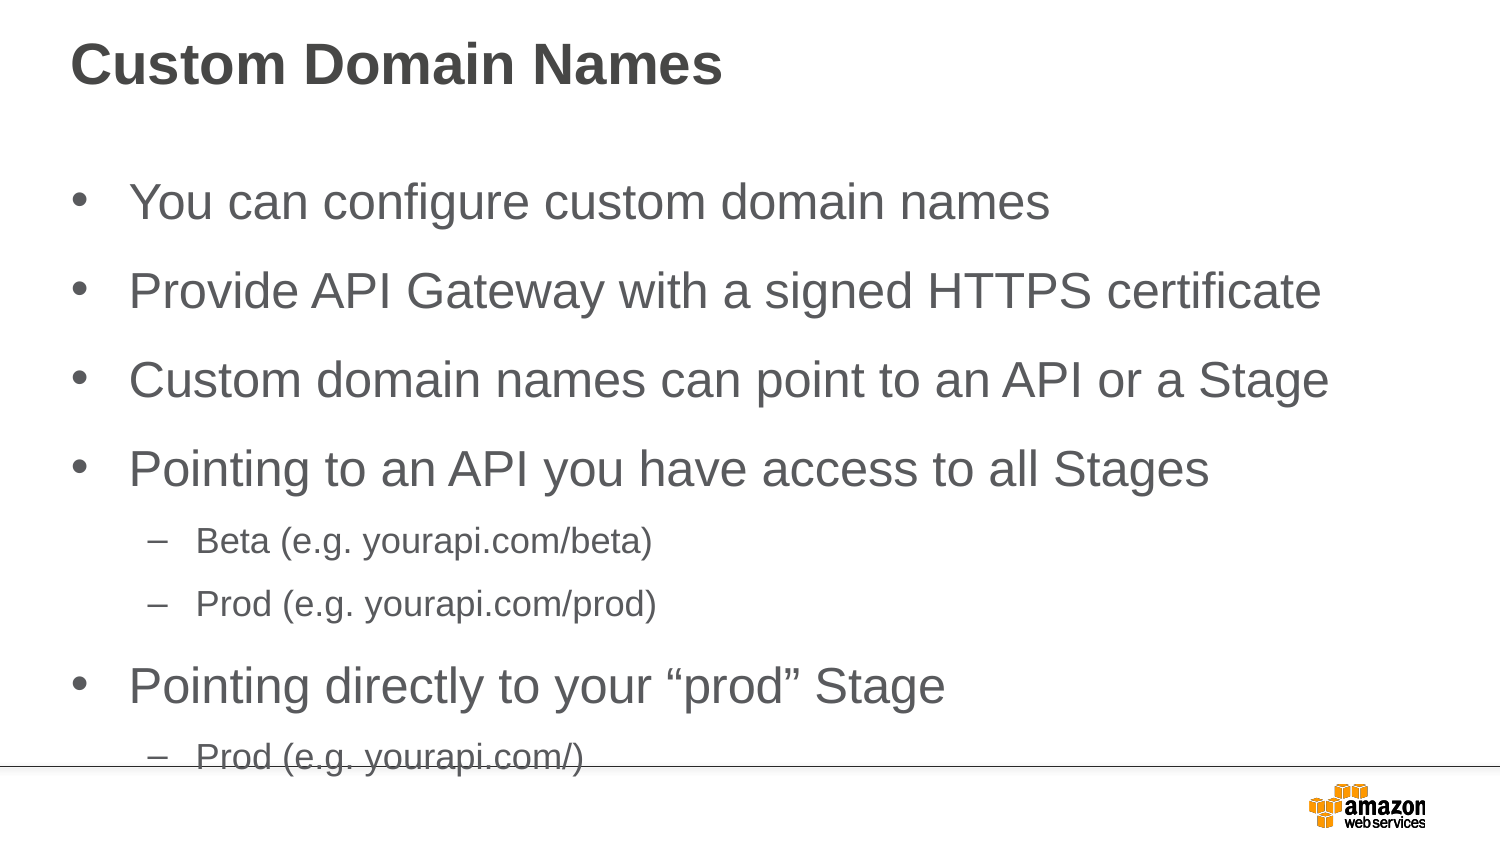

# Custom Domain Names
You can configure custom domain names
Provide API Gateway with a signed HTTPS certificate
Custom domain names can point to an API or a Stage
Pointing to an API you have access to all Stages
Beta (e.g. yourapi.com/beta)
Prod (e.g. yourapi.com/prod)
Pointing directly to your “prod” Stage
Prod (e.g. yourapi.com/)